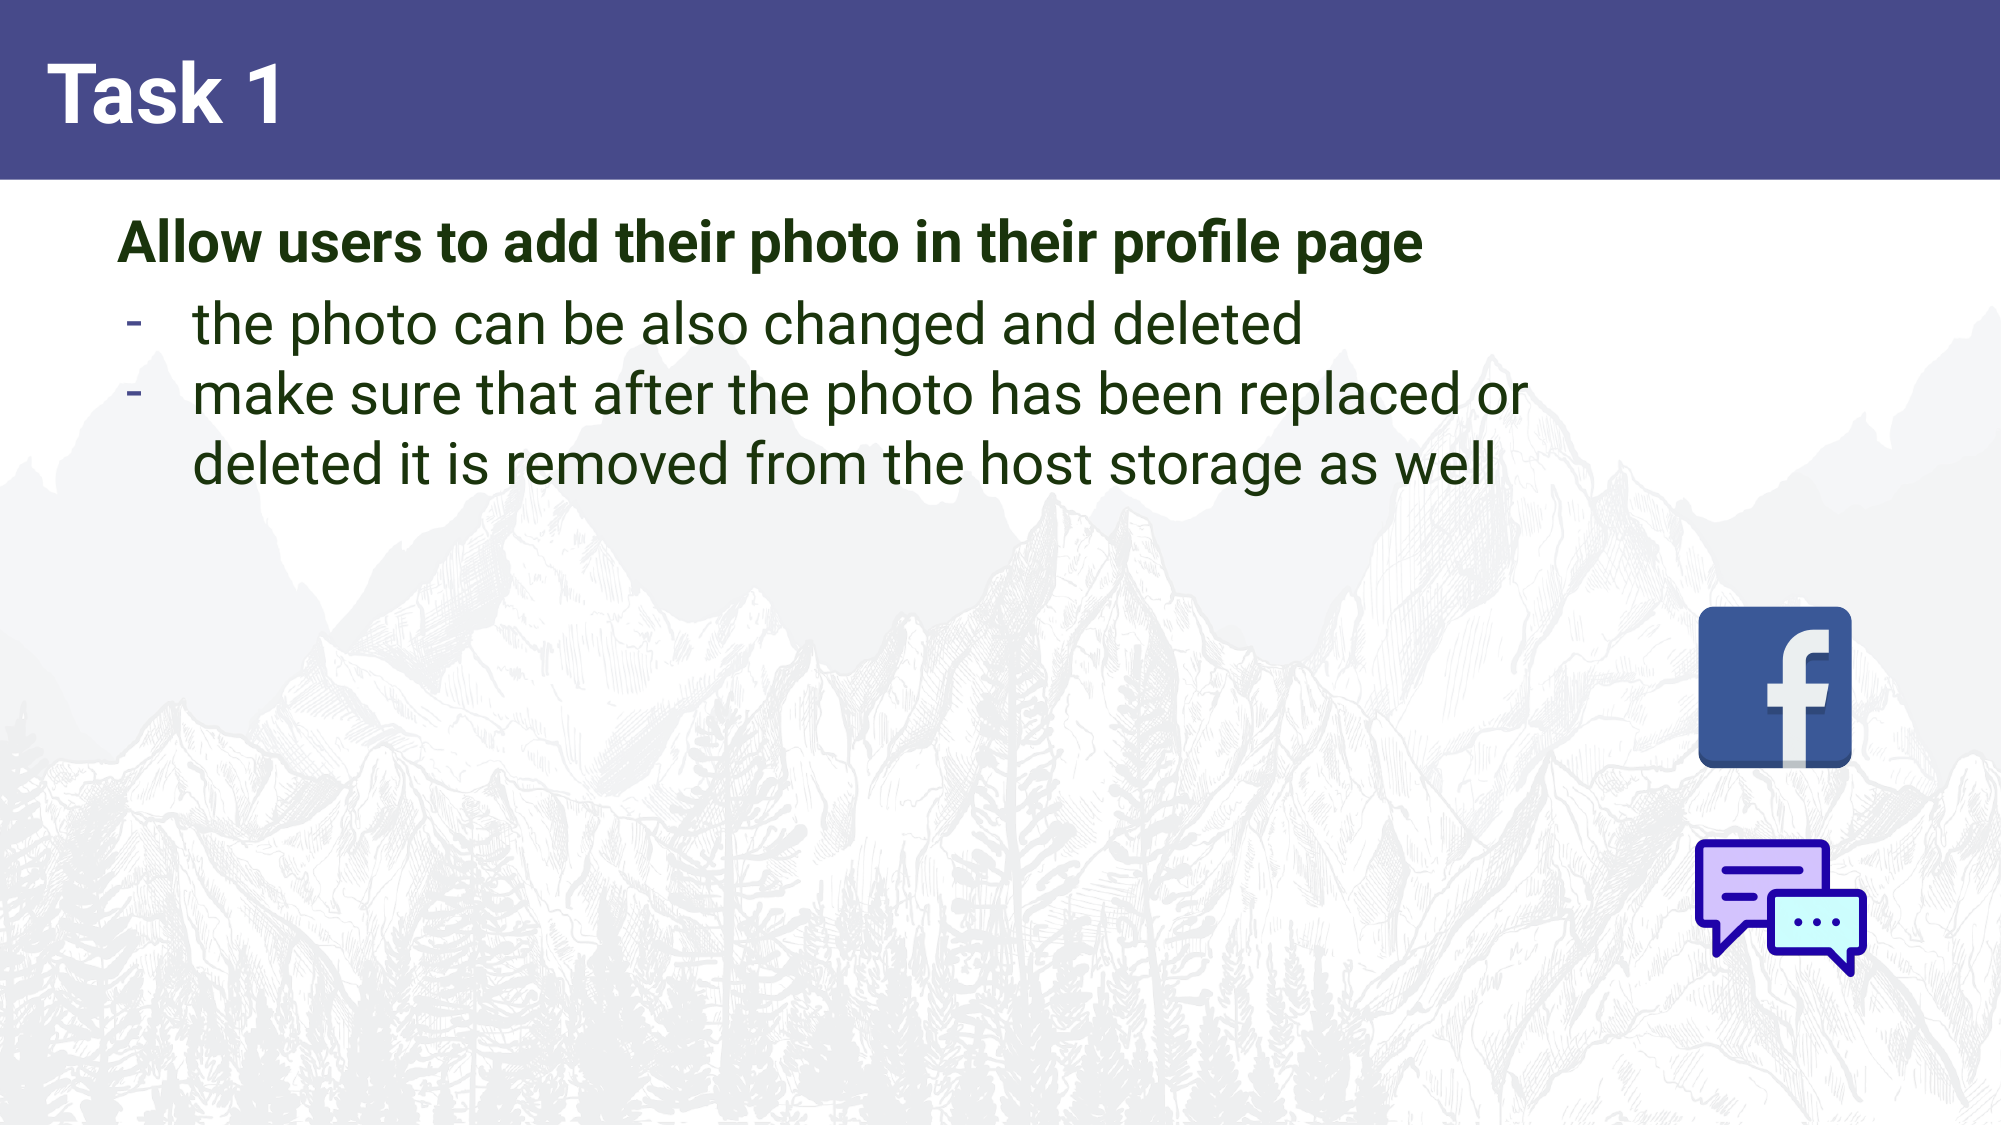

# Task 1
Allow users to add their photo in their profile page
the photo can be also changed and deleted
make sure that after the photo has been replaced or deleted it is removed from the host storage as well